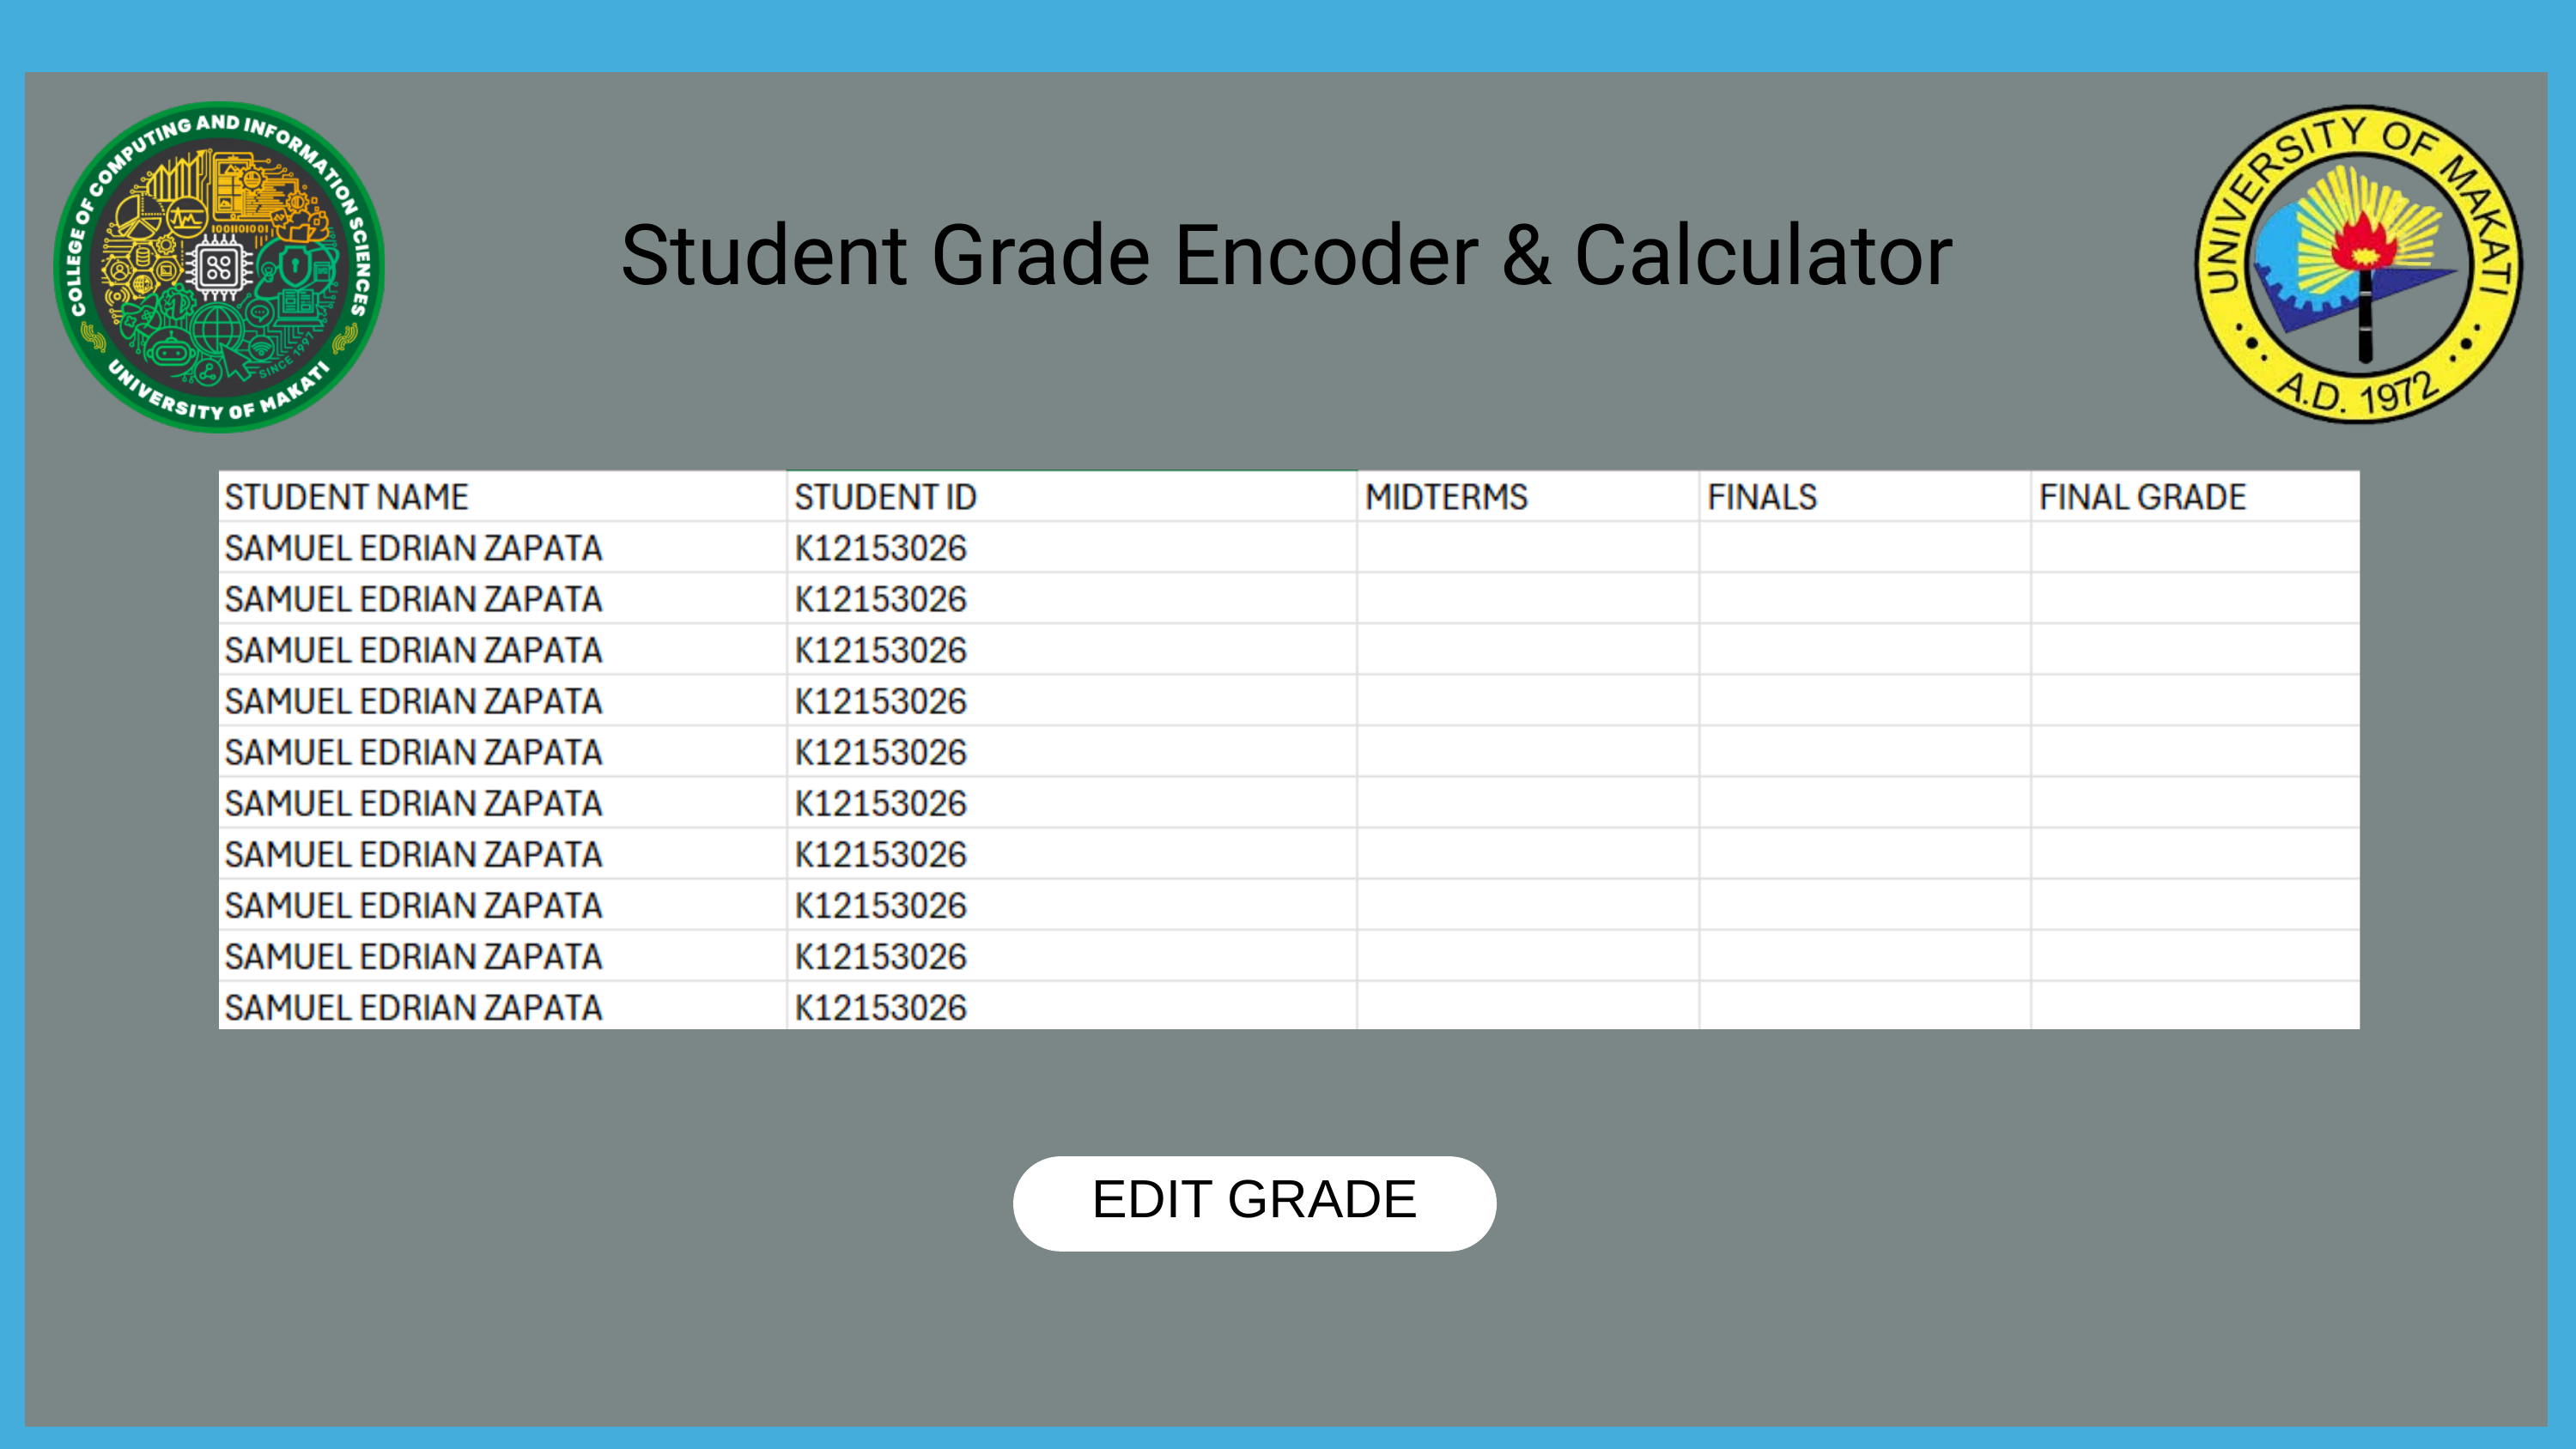

Student Grade Encoder & Calculator

EDIT GRADE